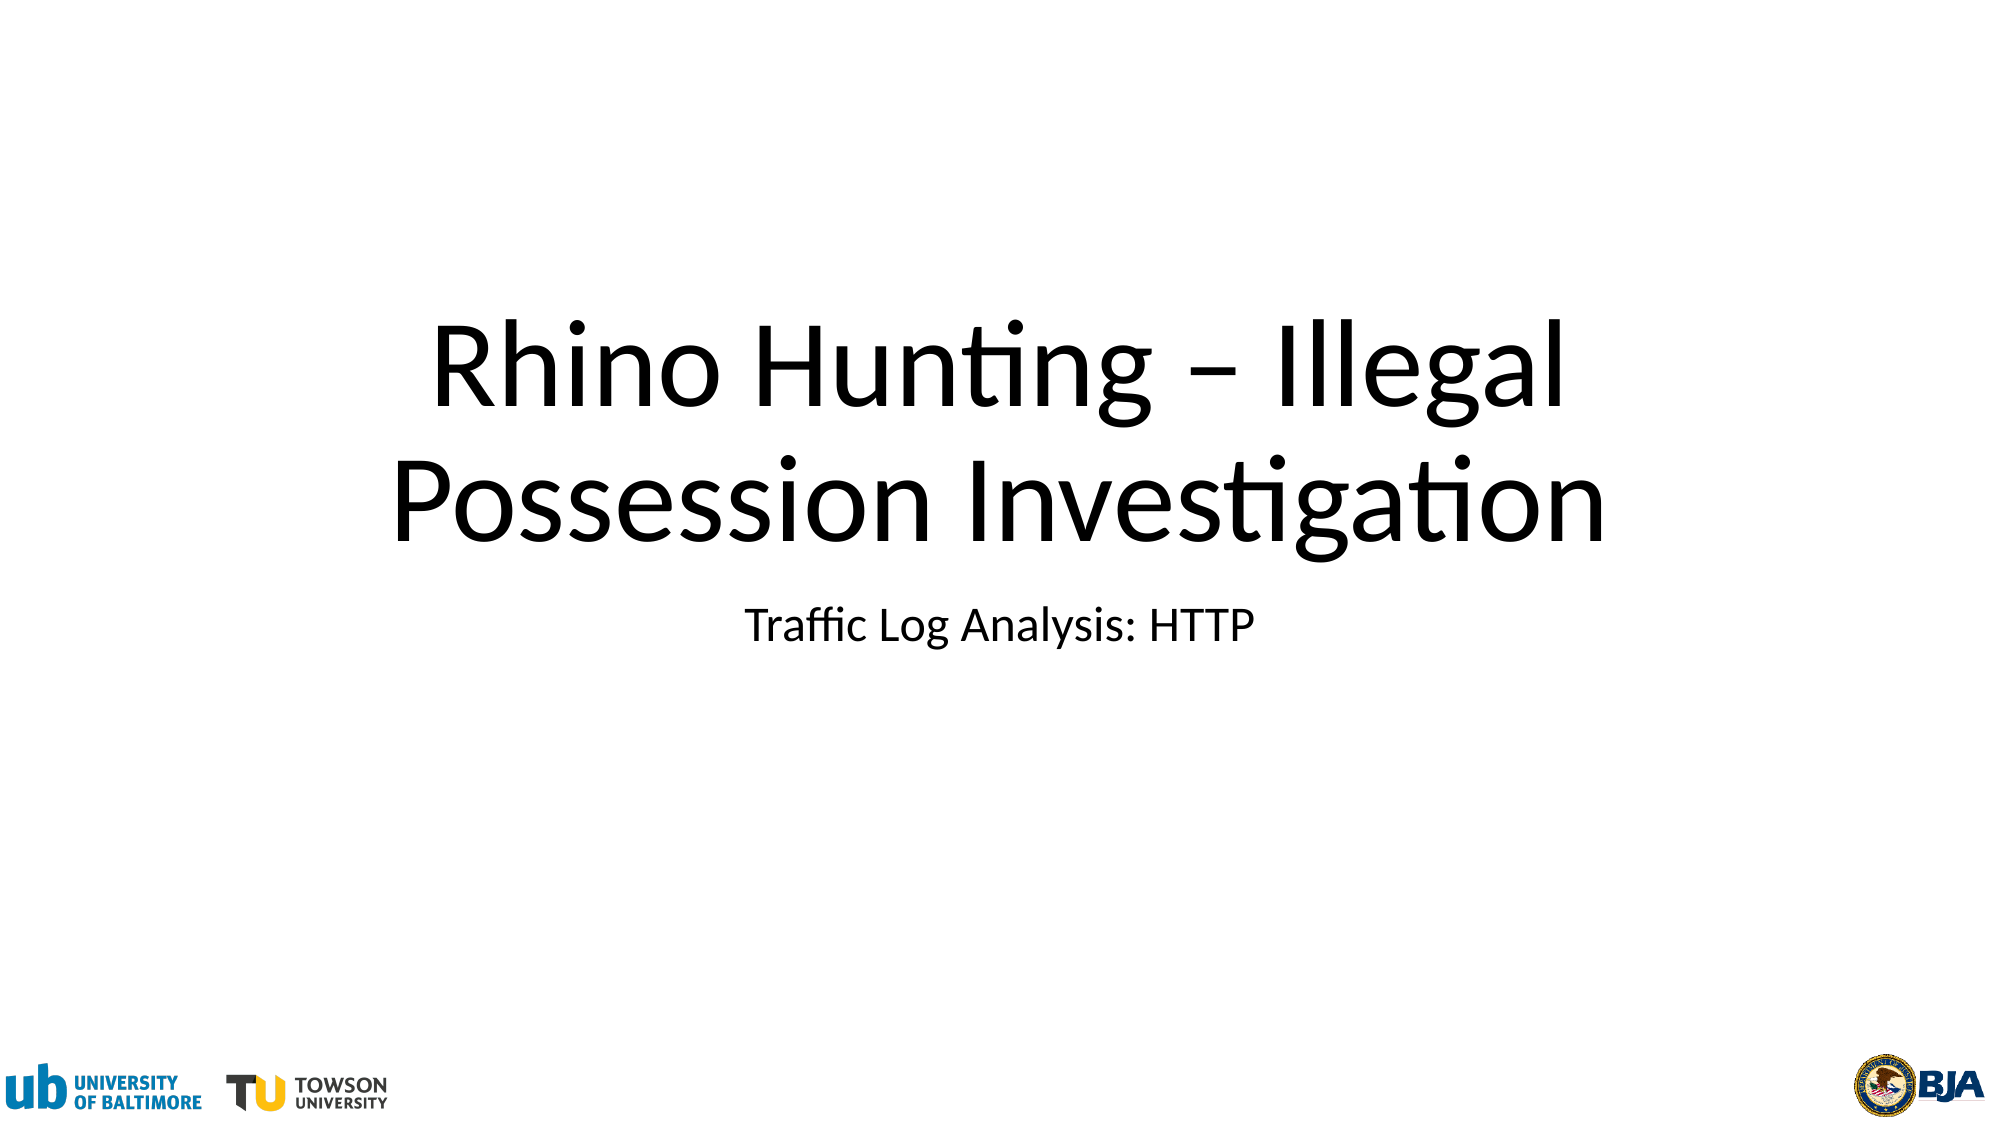

# Rhino Hunting – Illegal Possession Investigation
Traffic Log Analysis: HTTP